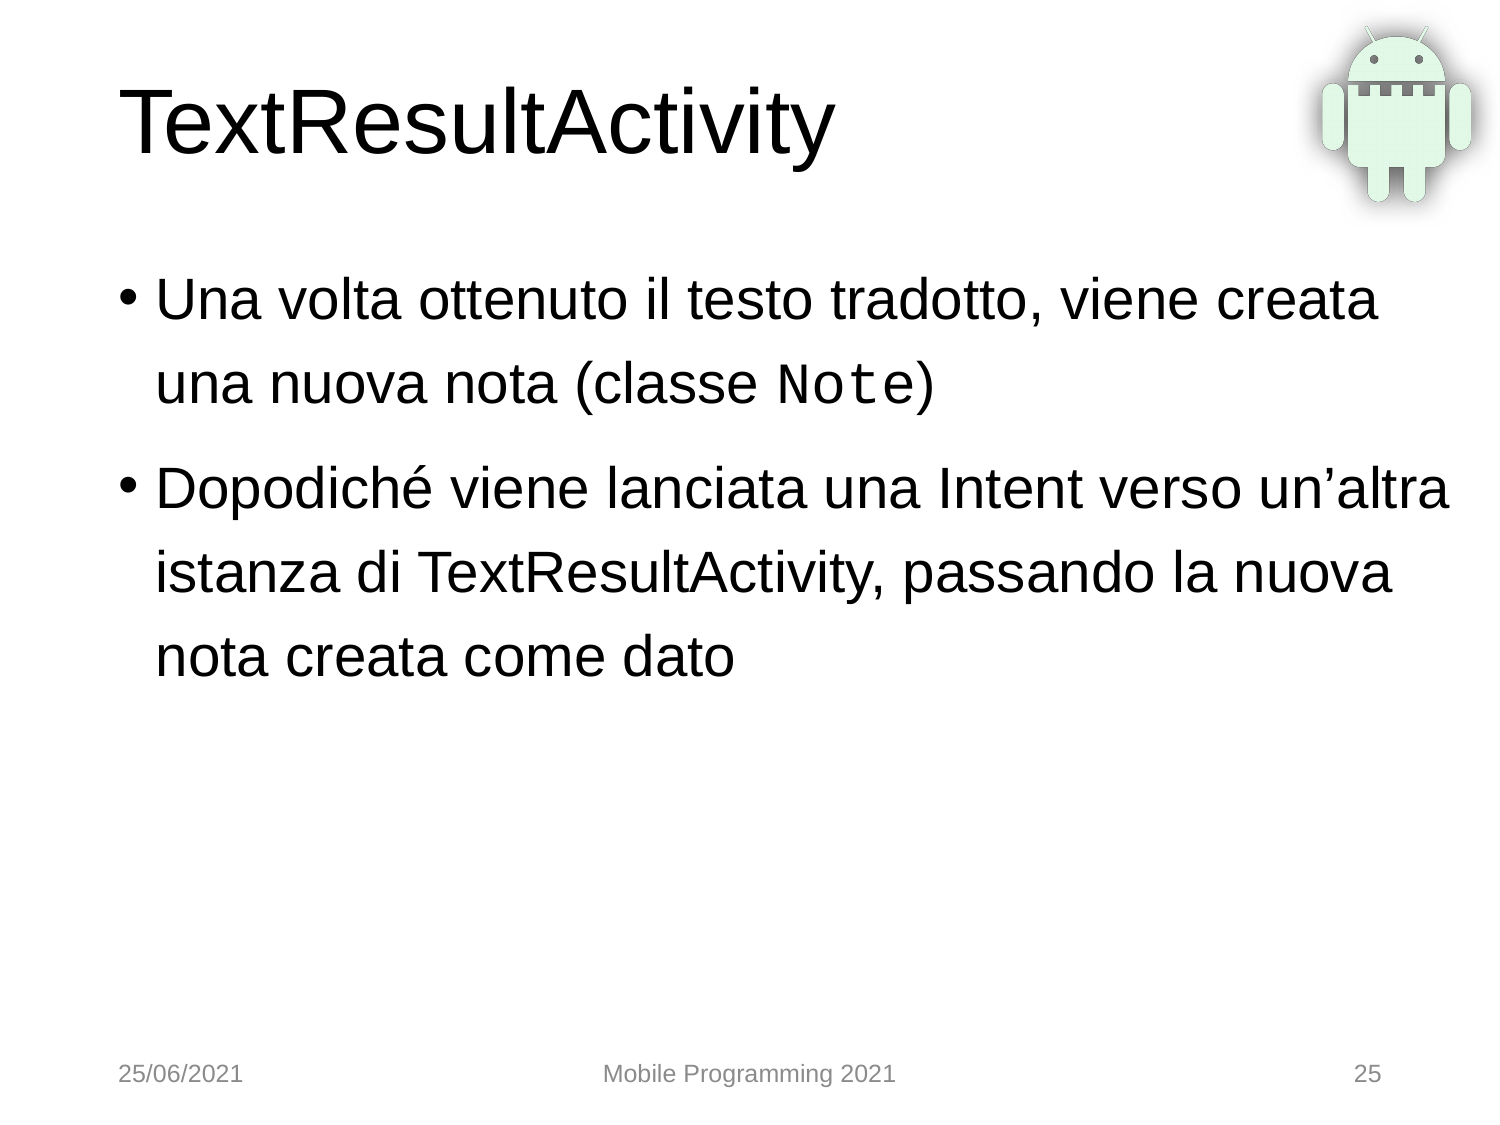

# TextResultActivity
Una volta ottenuto il testo tradotto, viene creata una nuova nota (classe Note)
Dopodiché viene lanciata una Intent verso un’altra istanza di TextResultActivity, passando la nuova nota creata come dato
25/06/2021
Mobile Programming 2021
25